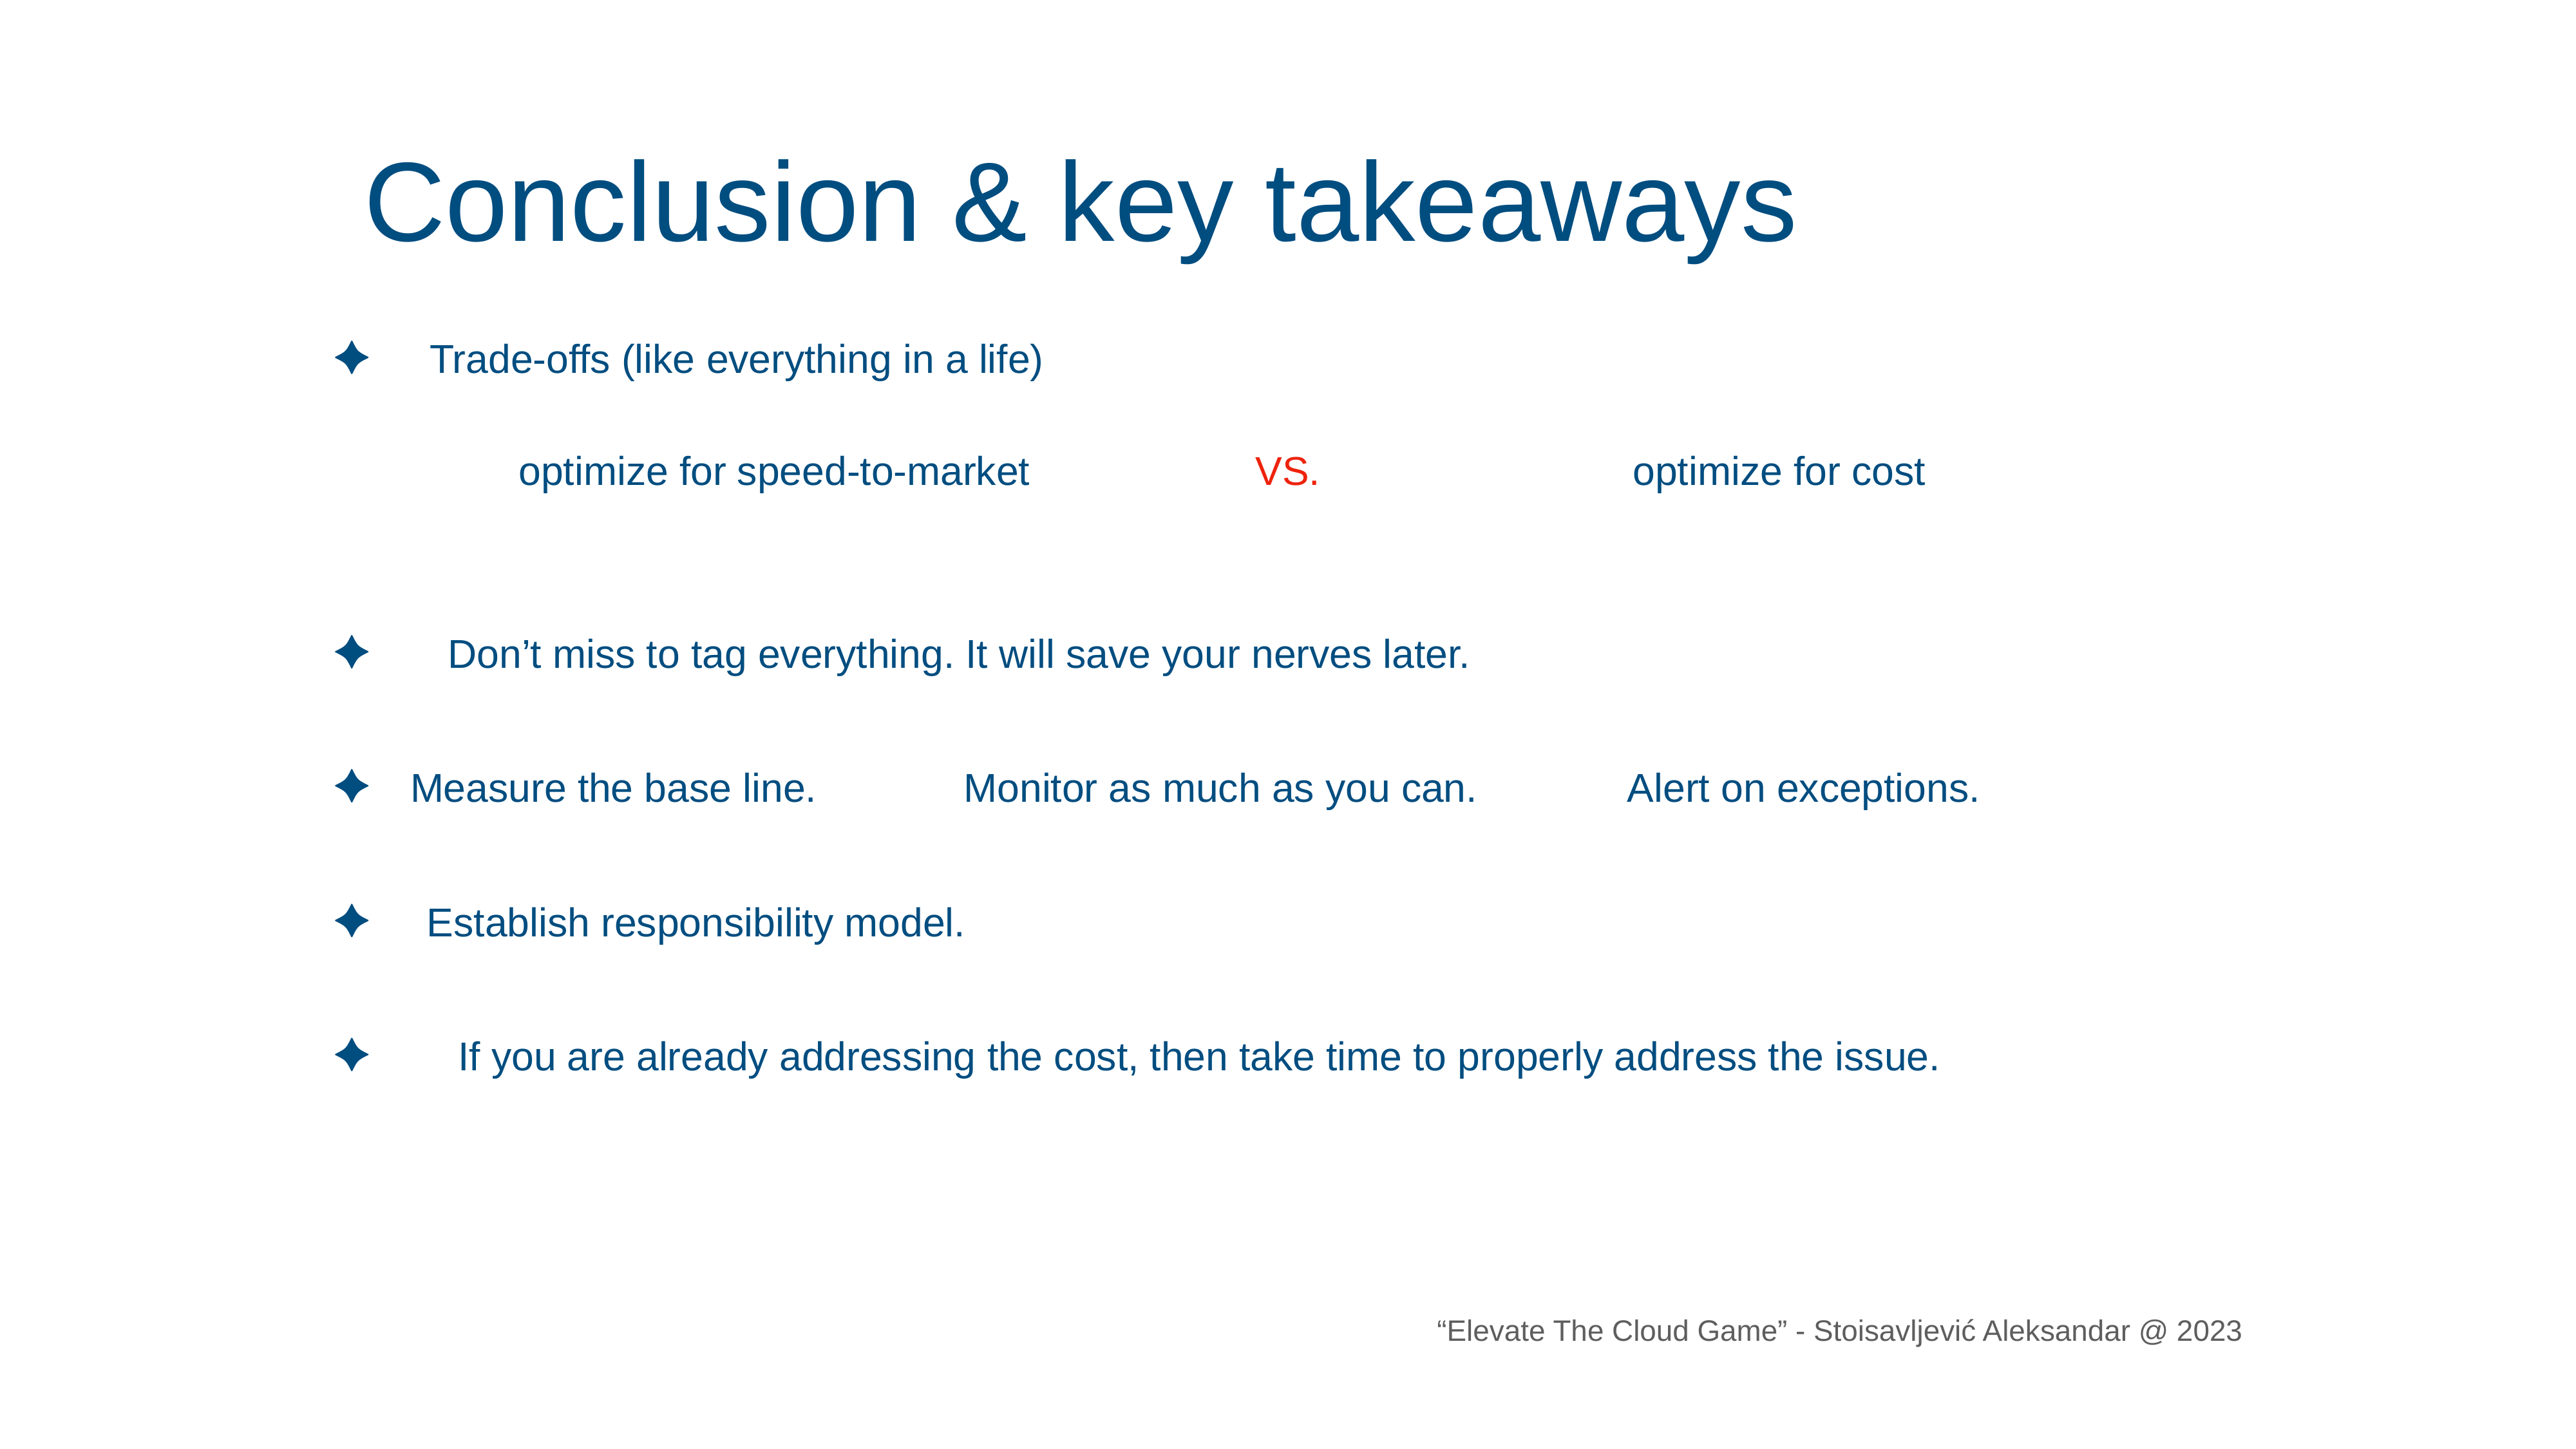

Conclusion & key takeaways
Trade-offs (like everything in a life)

optimize for speed-to-market
VS.
optimize for cost
Don’t miss to tag everything. It will save your nerves later.

Measure the base line.
Monitor as much as you can.
Alert on exceptions.

Establish responsibility model.

If you are already addressing the cost, then take time to properly address the issue.

“Elevate The Cloud Game” - Stoisavljević Aleksandar @ 2023